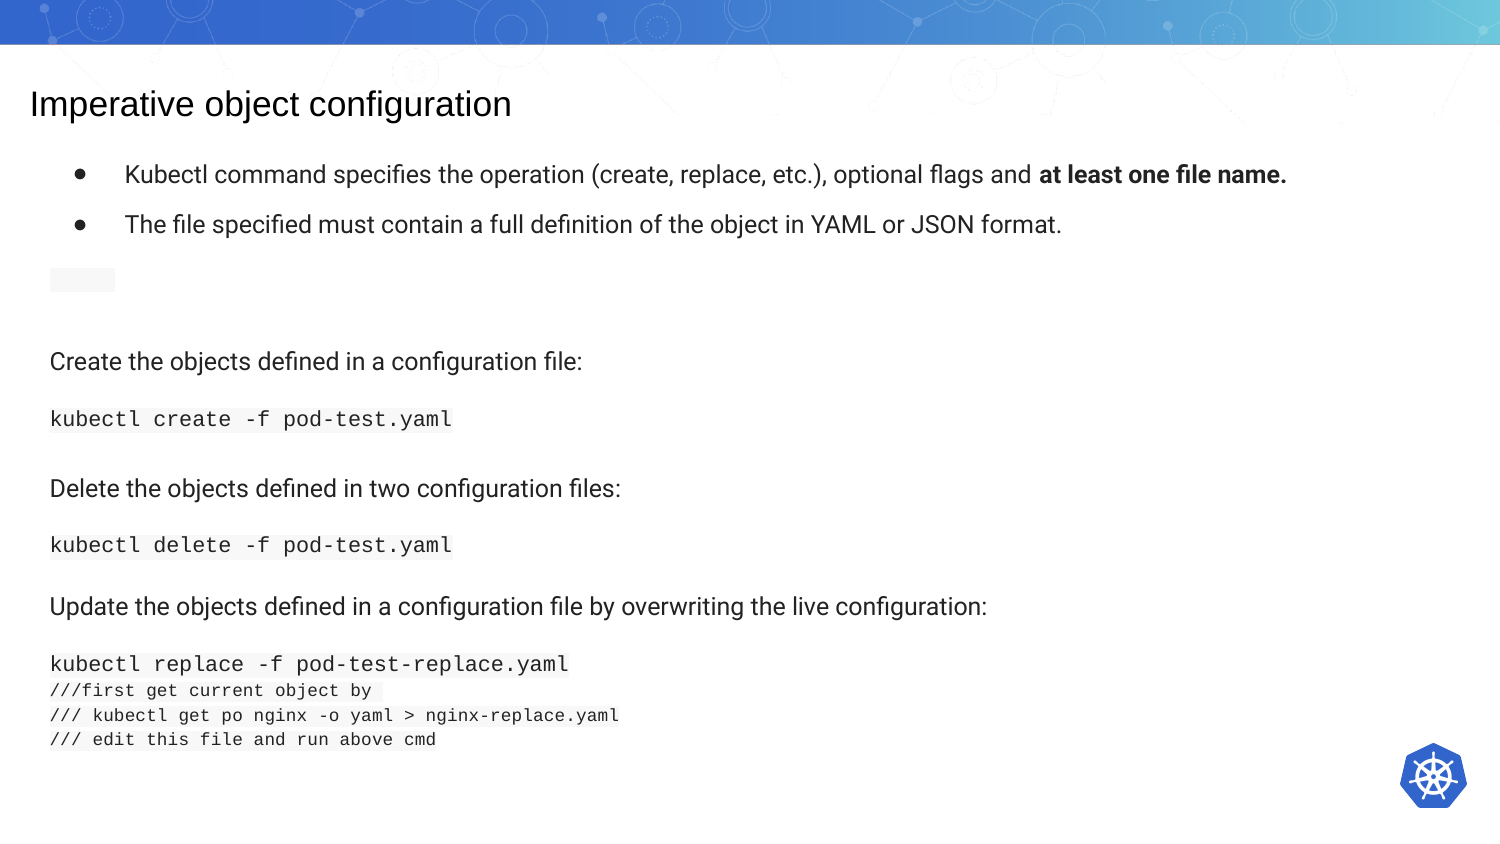

Imperative object configuration
Kubectl command specifies the operation (create, replace, etc.), optional flags and at least one file name.
The file specified must contain a full definition of the object in YAML or JSON format.

Create the objects defined in a configuration file:
kubectl create -f pod-test.yaml

Delete the objects defined in two configuration files:
kubectl delete -f pod-test.yaml

Update the objects defined in a configuration file by overwriting the live configuration:
kubectl replace -f pod-test-replace.yaml
///first get current object by
/// kubectl get po nginx -o yaml > nginx-replace.yaml
/// edit this file and run above cmd